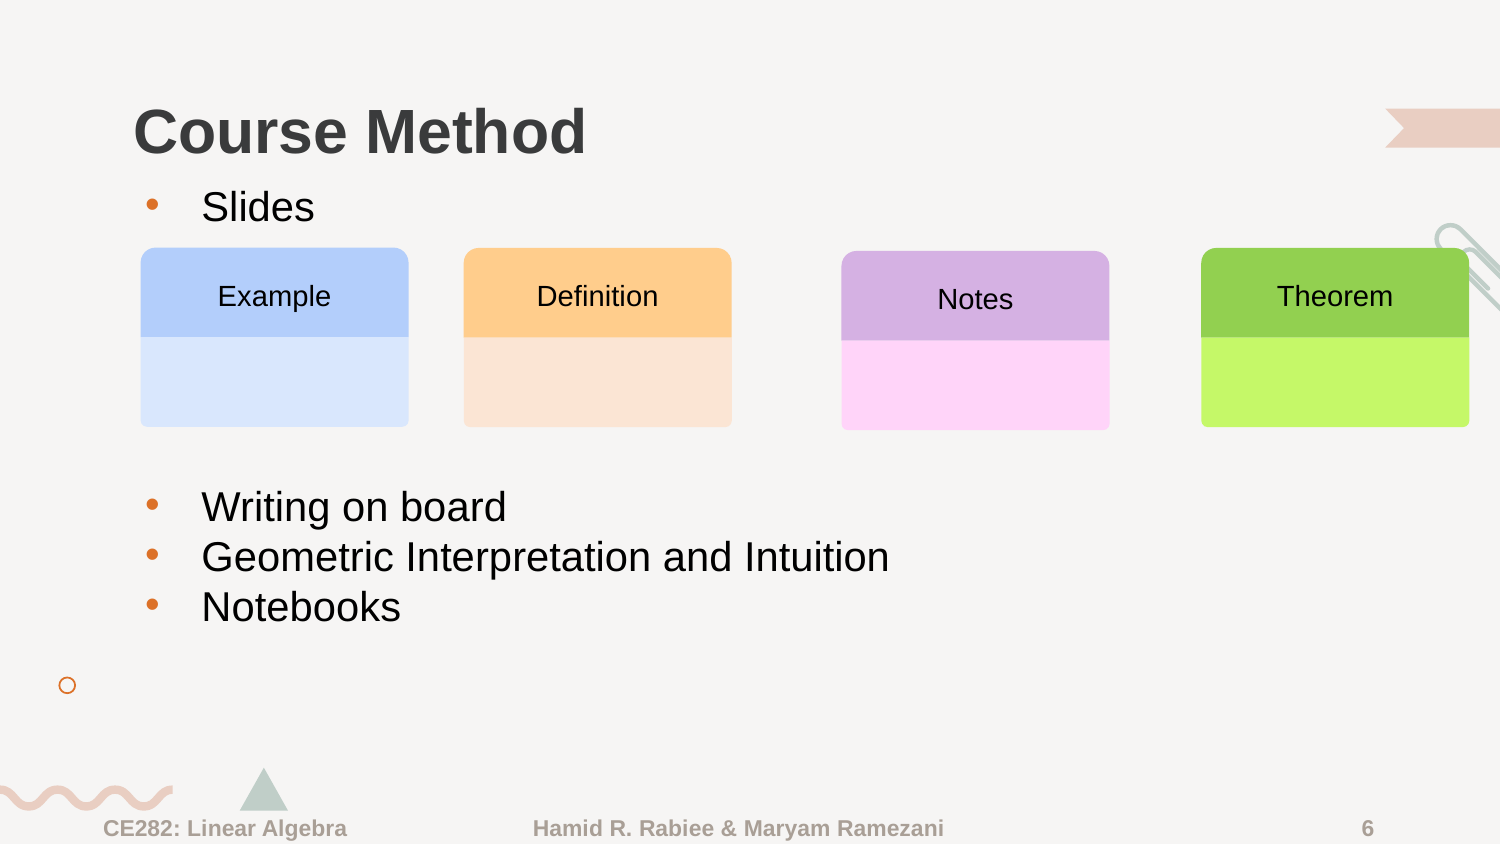

# Course Method
Slides

Writing on board
Geometric Interpretation and Intuition
Notebooks

Example
Definition
Theorem
Notes

CE282: Linear Algebra
Hamid R. Rabiee & Maryam Ramezani